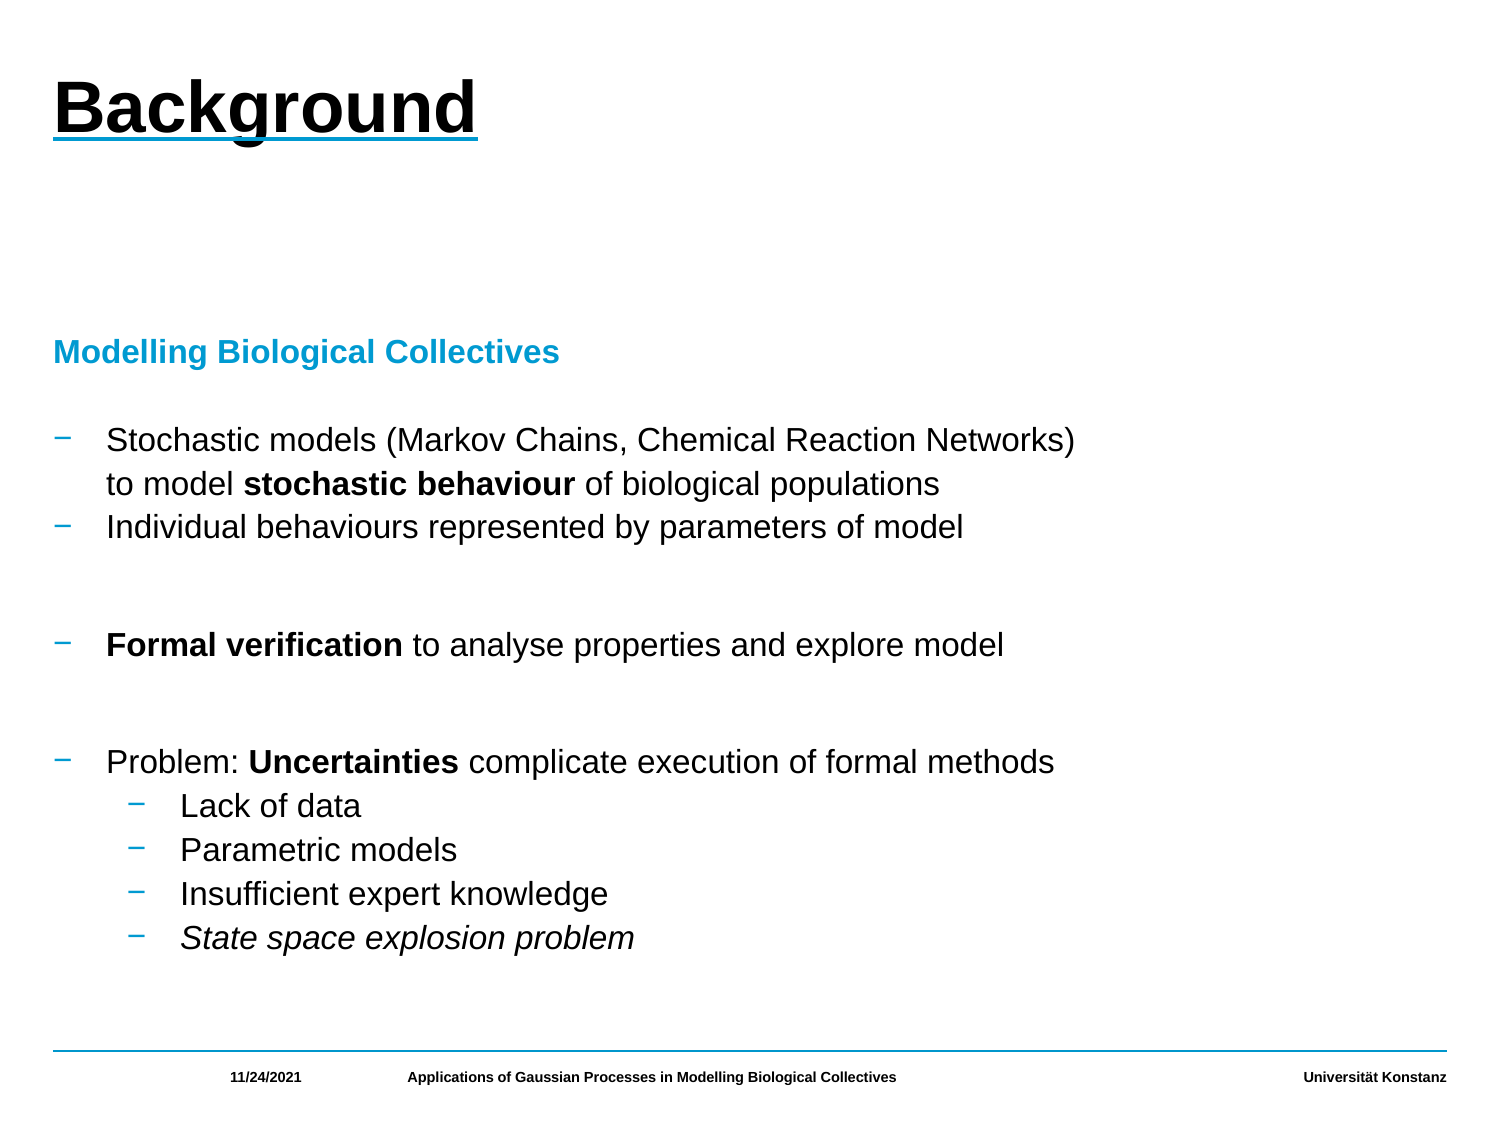

# Background
Modelling Biological Collectives

Stochastic models (Markov Chains, Chemical Reaction Networks) to model stochastic behaviour of biological populations
Individual behaviours represented by parameters of model

Formal verification to analyse properties and explore model

Problem: Uncertainties complicate execution of formal methods
Lack of data
Parametric models
Insufficient expert knowledge
State space explosion problem
11/24/2021
Applications of Gaussian Processes in Modelling Biological Collectives
2